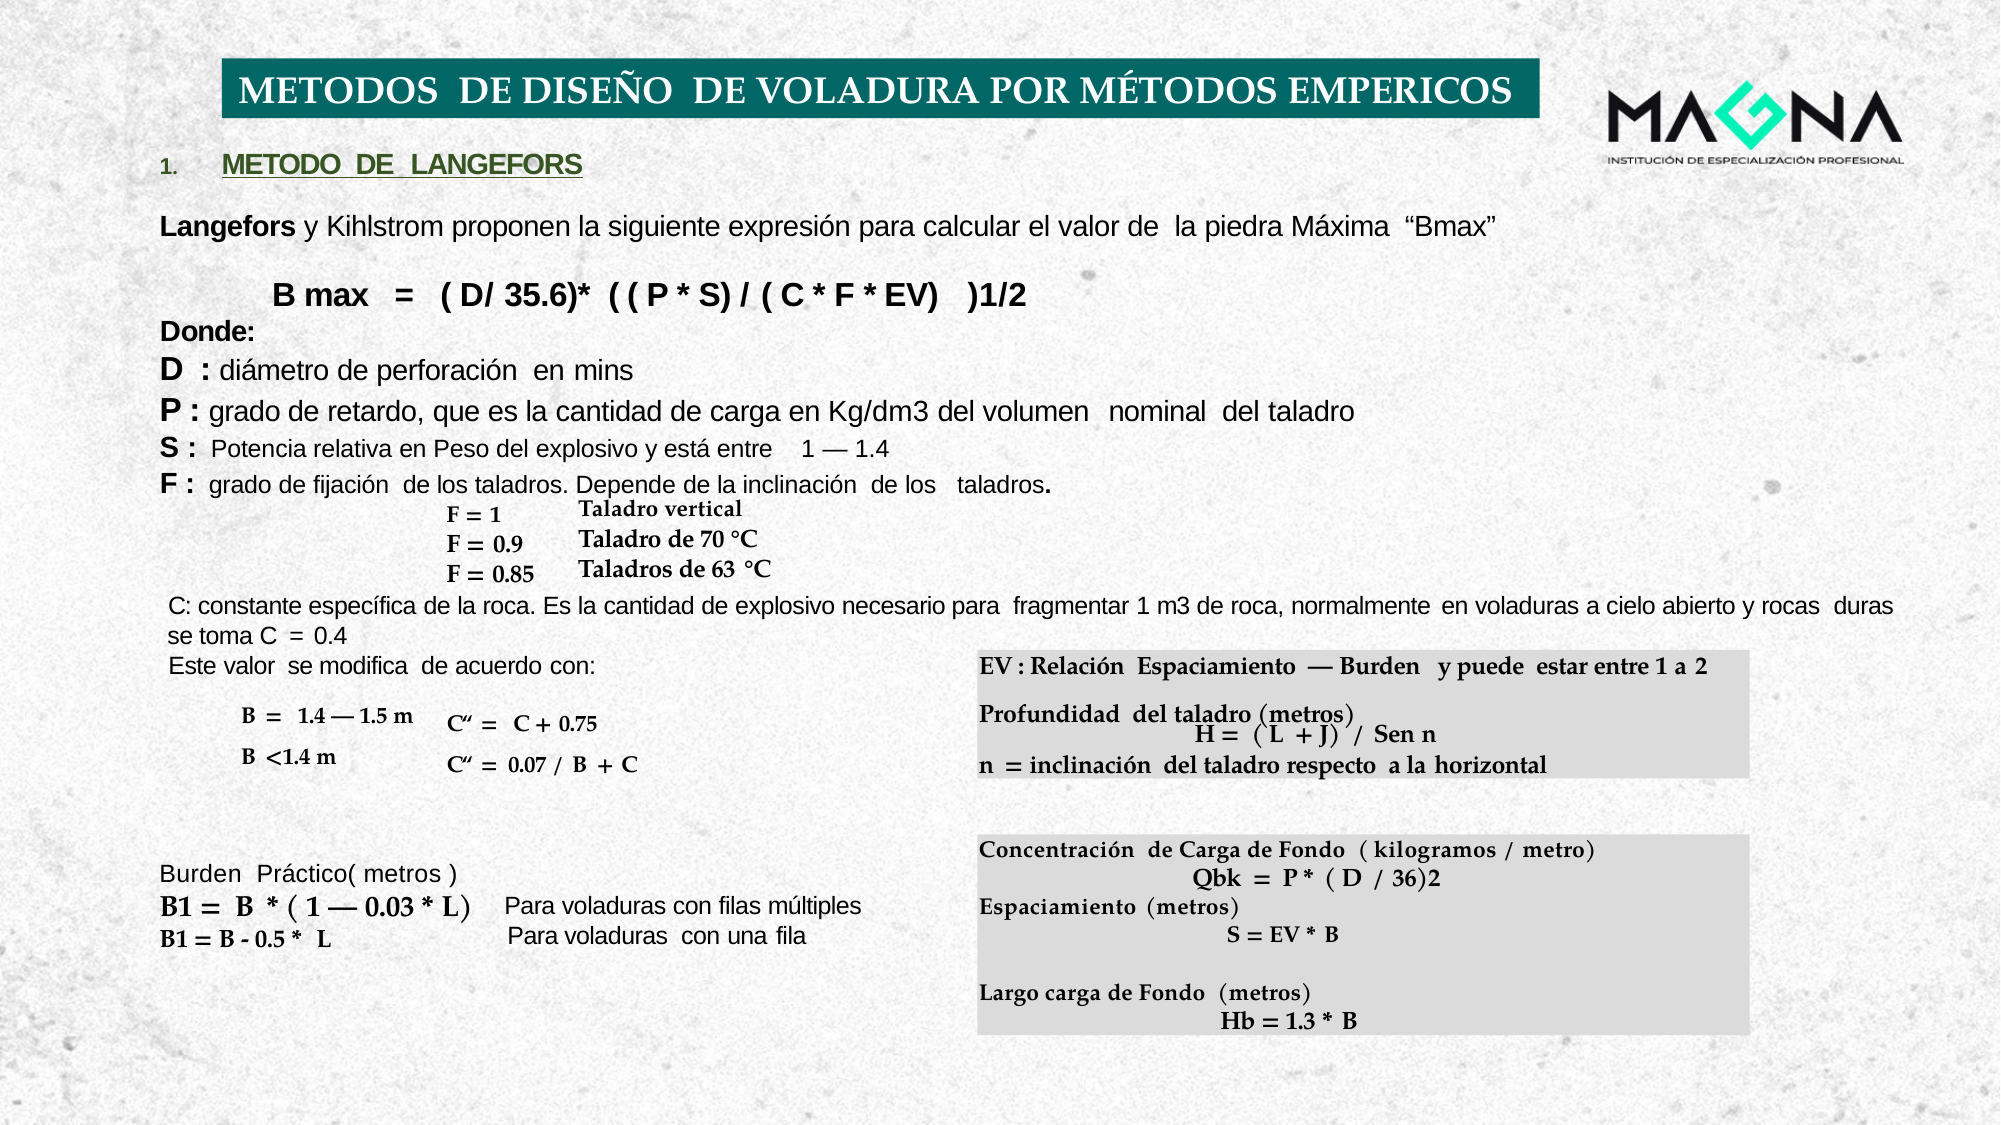

METODOS  DE DISEÑO  DE VOLADURA POR MÉTODOS EMPERICOS

1.	METODO  DE  LANGEFORS

Langefors y Kihlstrom proponen la siguiente expresión para calcular el valor de  la piedra Máxima  “Bmax”

B max   =   ( D/ 35.6)*  ( ( P * S) / ( C * F * EV)   )1/2
Donde:
D  : diámetro de perforación  en mins
P : grado de retardo, que es la cantidad de carga en Kg/dm3 del volumen  nominal  del taladro
S :  Potencia relativa en Peso del explosivo y está entre    1 — 1.4
F :  grado de fijación  de los taladros. Depende de la inclinación  de los   taladros.
Taladro vertical
Taladro de 70 °C  Taladros de 63 °C
F = 1
F = 0.9
F = 0.85
C: constante específica de la roca. Es la cantidad de explosivo necesario para  fragmentar 1 m3 de roca, normalmente en voladuras a cielo abierto y rocas  duras se toma C  = 0.4
Este valor  se modifica  de acuerdo con:
EV : Relación  Espaciamiento  — Burden   y puede  estar entre 1 a 2

Profundidad  del taladro (metros)
H =  ( L  + J)  / Sen n
n  = inclinación  del taladro respecto  a la horizontal
B  =   1.4 — 1.5 m
B  <1.4 m
C“  =   C + 0.75
C“  =  0.07 / B  + C
Concentración  de Carga de Fondo  ( kilogramos / metro)
Qbk  =  P *  ( D  / 36)2
Espaciamiento (metros)
S = EV * B

Largo carga de Fondo  (metros)
Hb = 1.3 * B
Burden  Práctico( metros )
B1 =  B  * ( 1 — 0.03 * L)
B1 = B - 0.5 *  L
Para voladuras con filas múltiples  Para voladuras  con una fila